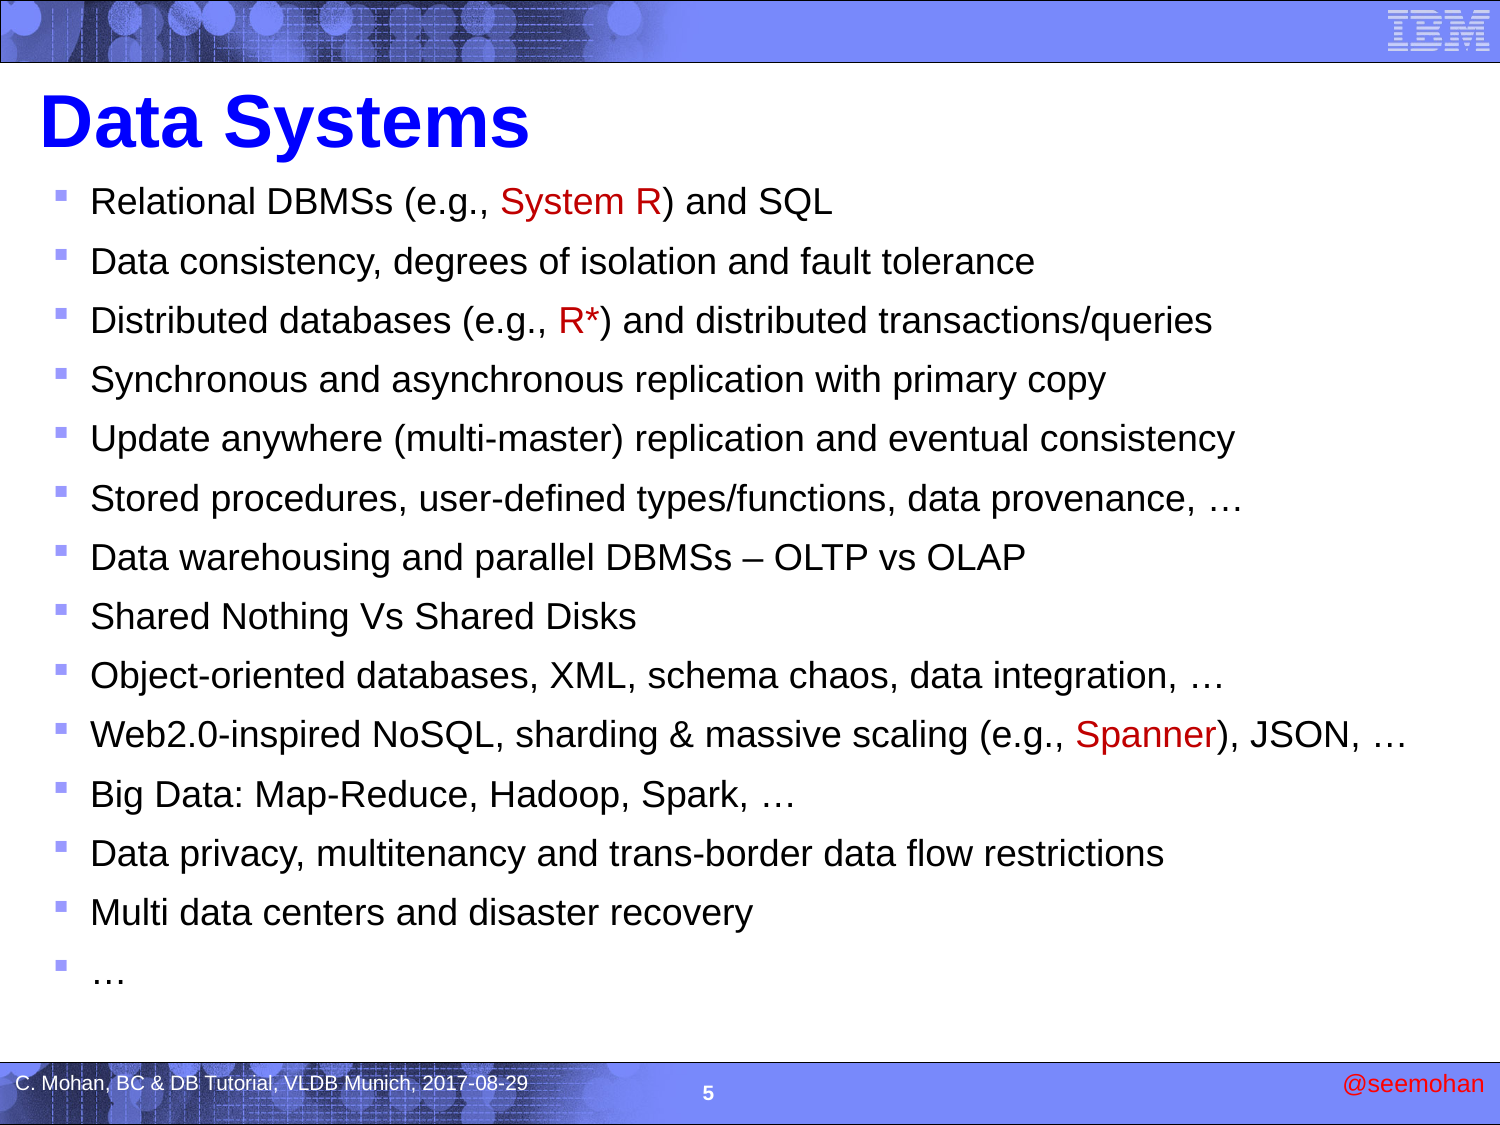

# Data Systems
Relational DBMSs (e.g., System R) and SQL
Data consistency, degrees of isolation and fault tolerance
Distributed databases (e.g., R*) and distributed transactions/queries
Synchronous and asynchronous replication with primary copy
Update anywhere (multi-master) replication and eventual consistency
Stored procedures, user-defined types/functions, data provenance, …
Data warehousing and parallel DBMSs – OLTP vs OLAP
Shared Nothing Vs Shared Disks
Object-oriented databases, XML, schema chaos, data integration, …
Web2.0-inspired NoSQL, sharding & massive scaling (e.g., Spanner), JSON, …
Big Data: Map-Reduce, Hadoop, Spark, …
Data privacy, multitenancy and trans-border data flow restrictions
Multi data centers and disaster recovery
…

5